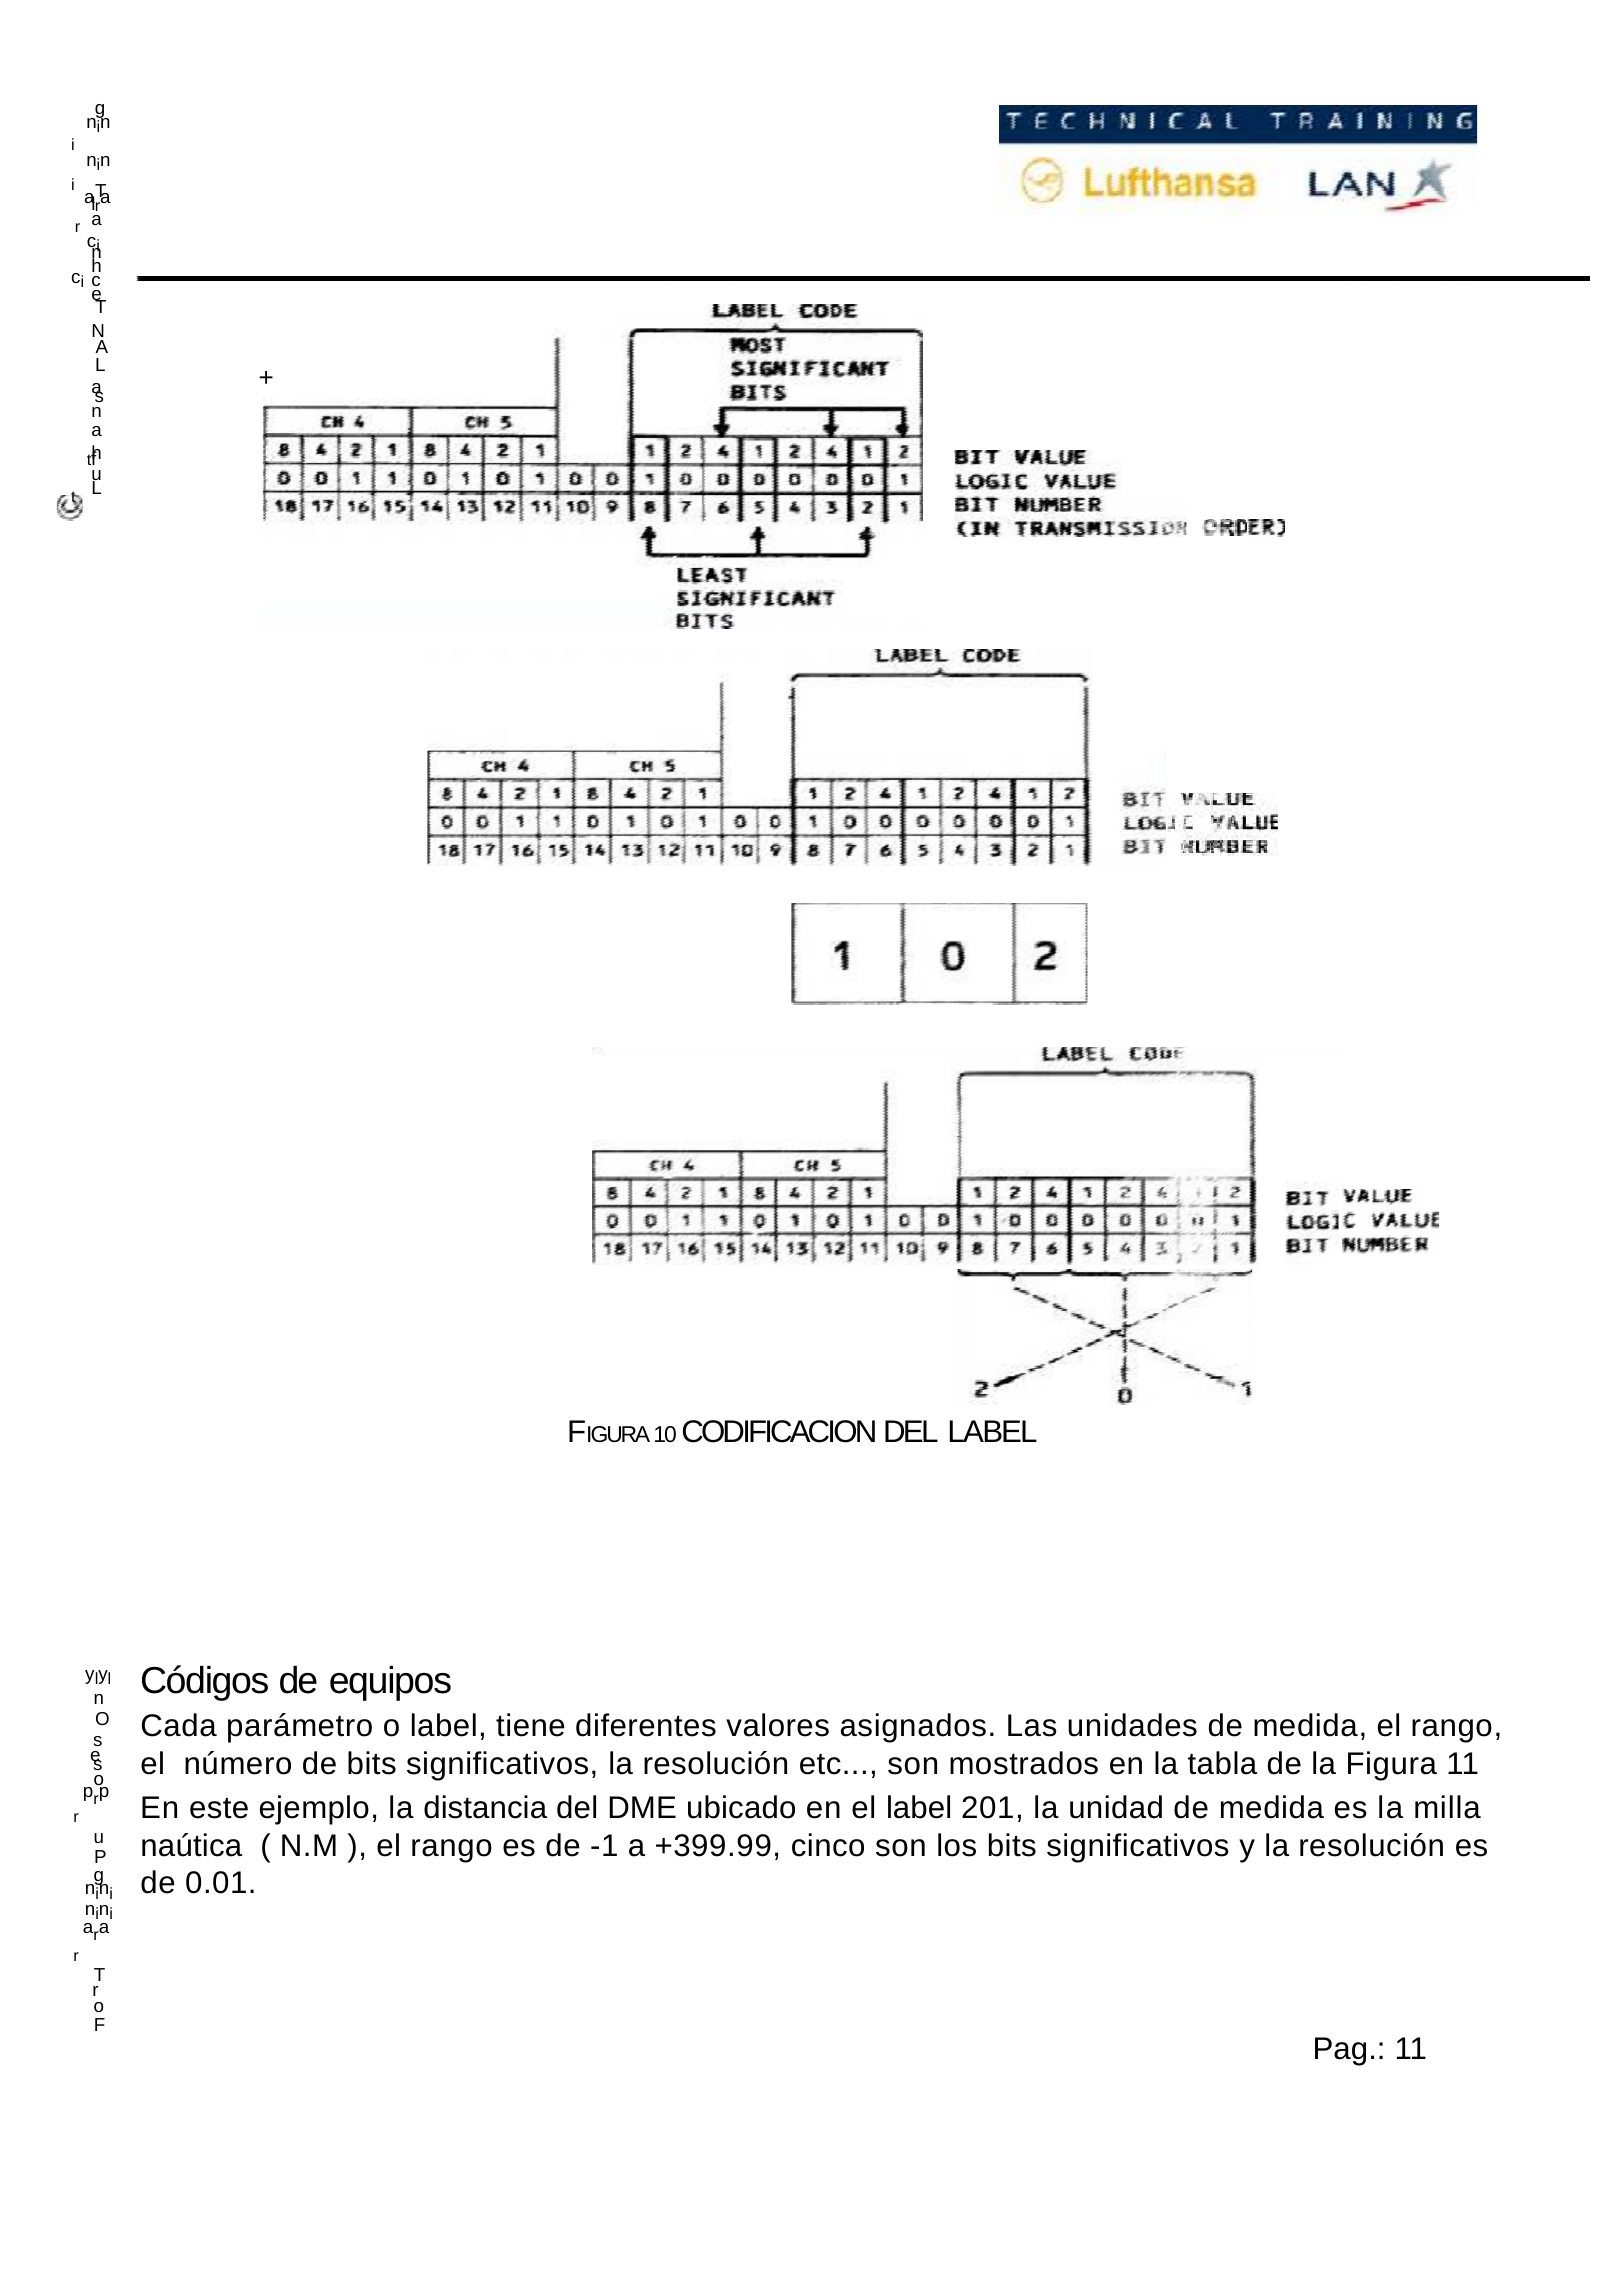

g
     nini
     nini
    arar

     T
     l
    a
     cici
    n
     h
    c

    e
     T

     N
     A
     L
+
    a
    s
    n
    a
     tht
      f

    u
     L

FIGURA 10 CODIFICACION DEL LABEL
Códigos de equipos
Cada parámetro o label, tiene diferentes valores asignados. Las unidades de medida, el rango, el  número de bits significativos, la resolución etc..., son mostrados en la tabla de la Figura 11
En este ejemplo, la distancia del DME ubicado en el label 201, la unidad de medida es la milla naútica  ( N.M ), el rango es de -1 a +399.99, cinco son los bits significativos y la resolución es de 0.01.
     ylyl
    n
      O
    s
    e
    s
    o
    prpr
    u
     P
    g
     nini
     nini
    arar
     T
    r
    o
     F
Pag.: 11